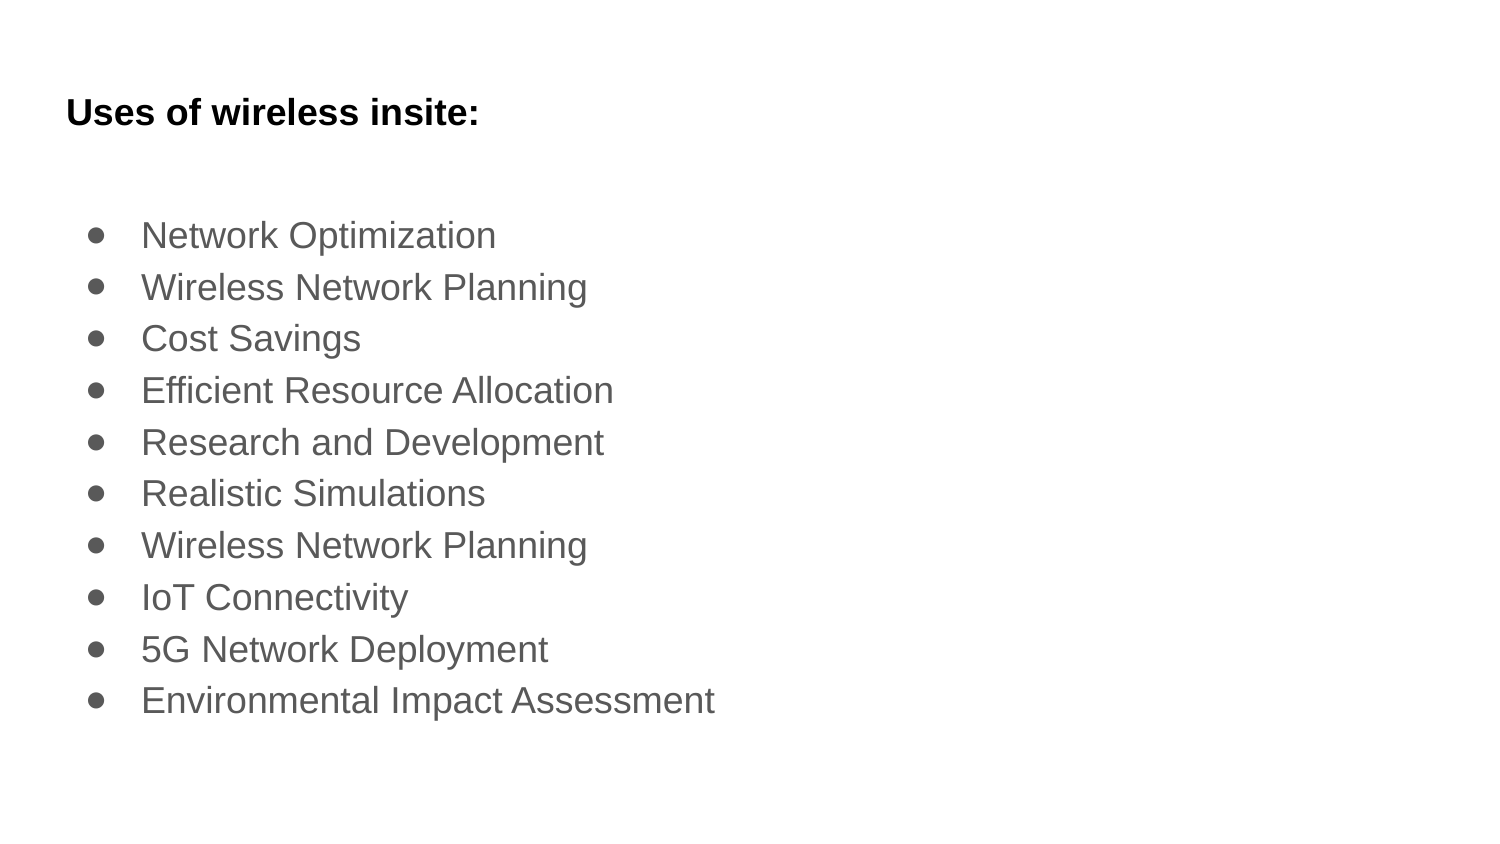

# Uses of wireless insite:
Network Optimization
Wireless Network Planning
Cost Savings
Efficient Resource Allocation
Research and Development
Realistic Simulations
Wireless Network Planning
IoT Connectivity
5G Network Deployment
Environmental Impact Assessment